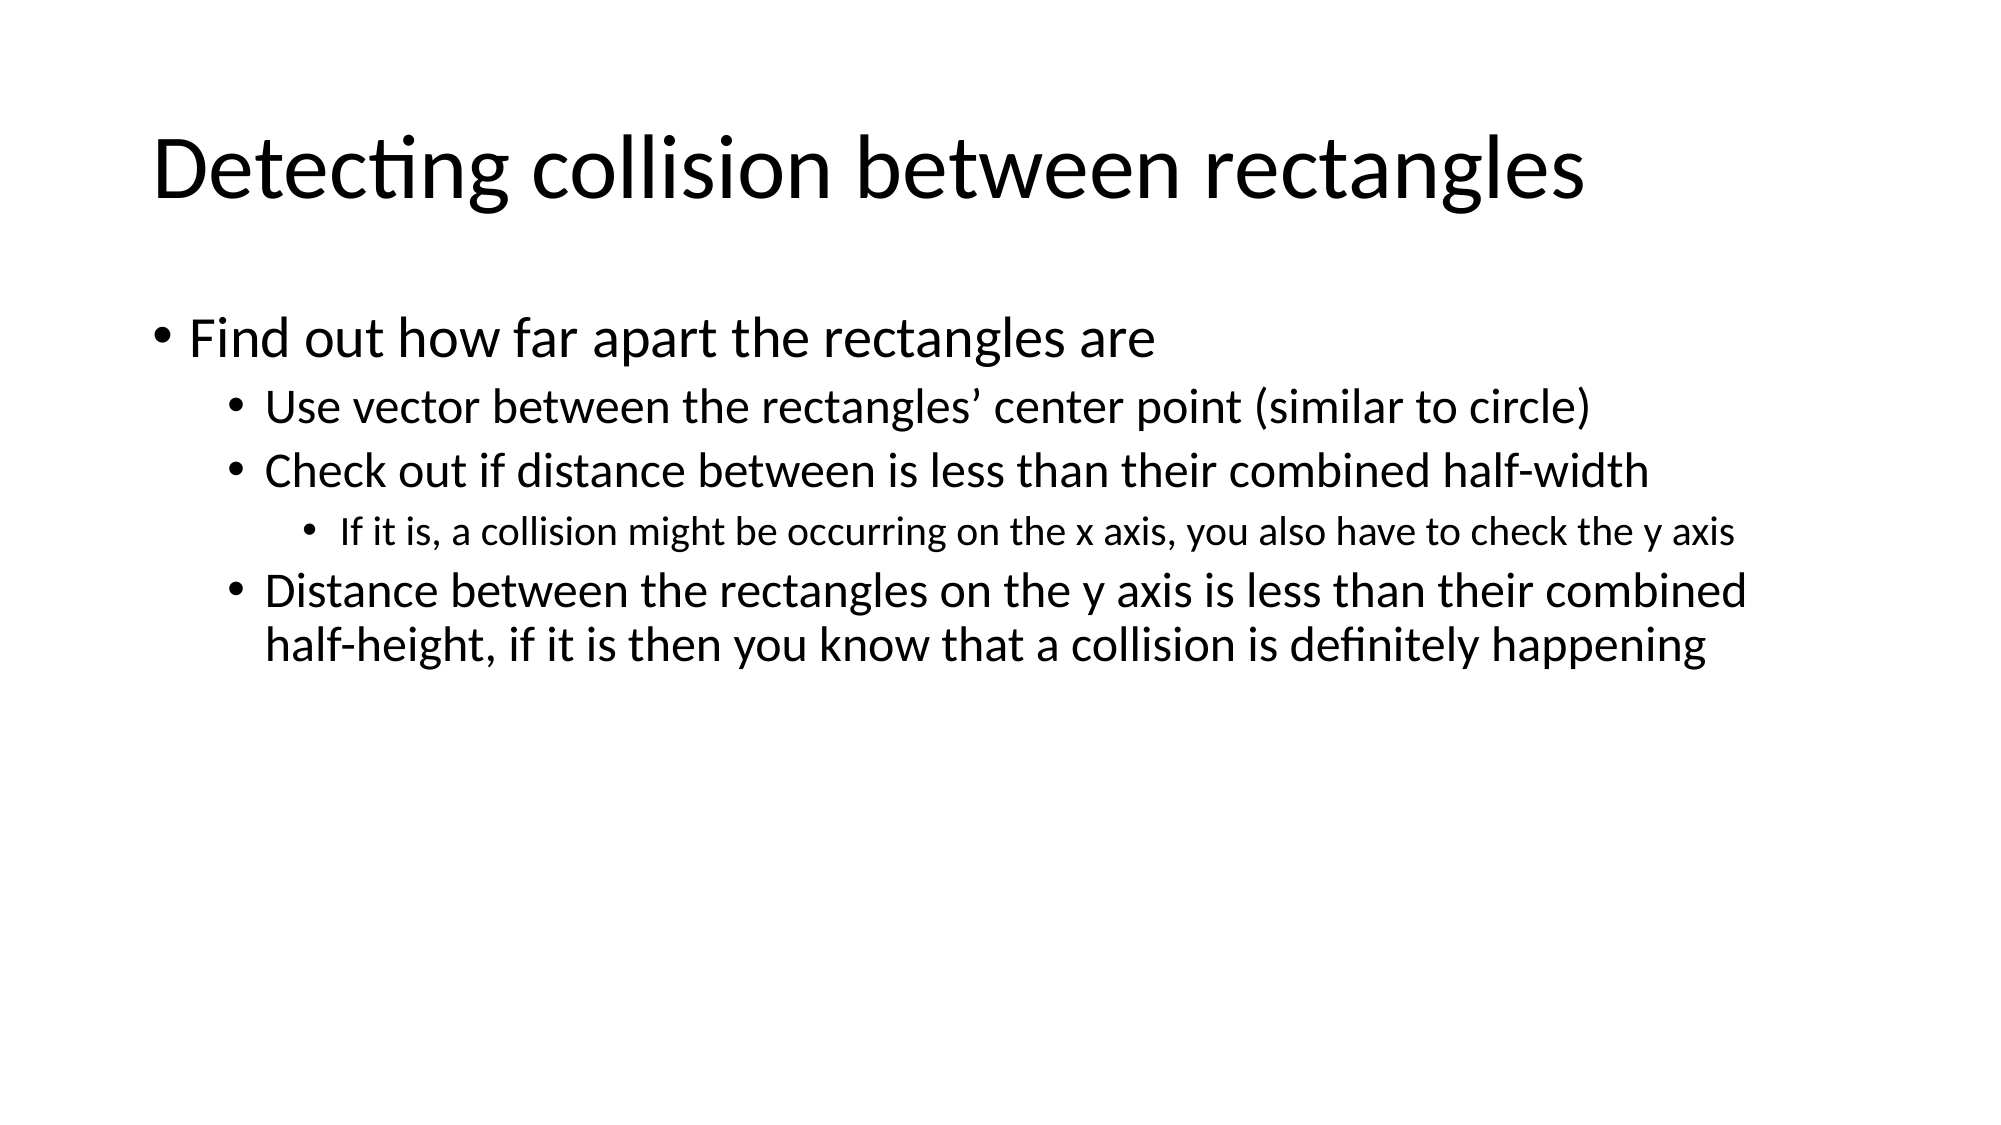

# Detecting collision between rectangles
Find out how far apart the rectangles are
Use vector between the rectangles’ center point (similar to circle)
Check out if distance between is less than their combined half-width
If it is, a collision might be occurring on the x axis, you also have to check the y axis
Distance between the rectangles on the y axis is less than their combined half-height, if it is then you know that a collision is definitely happening